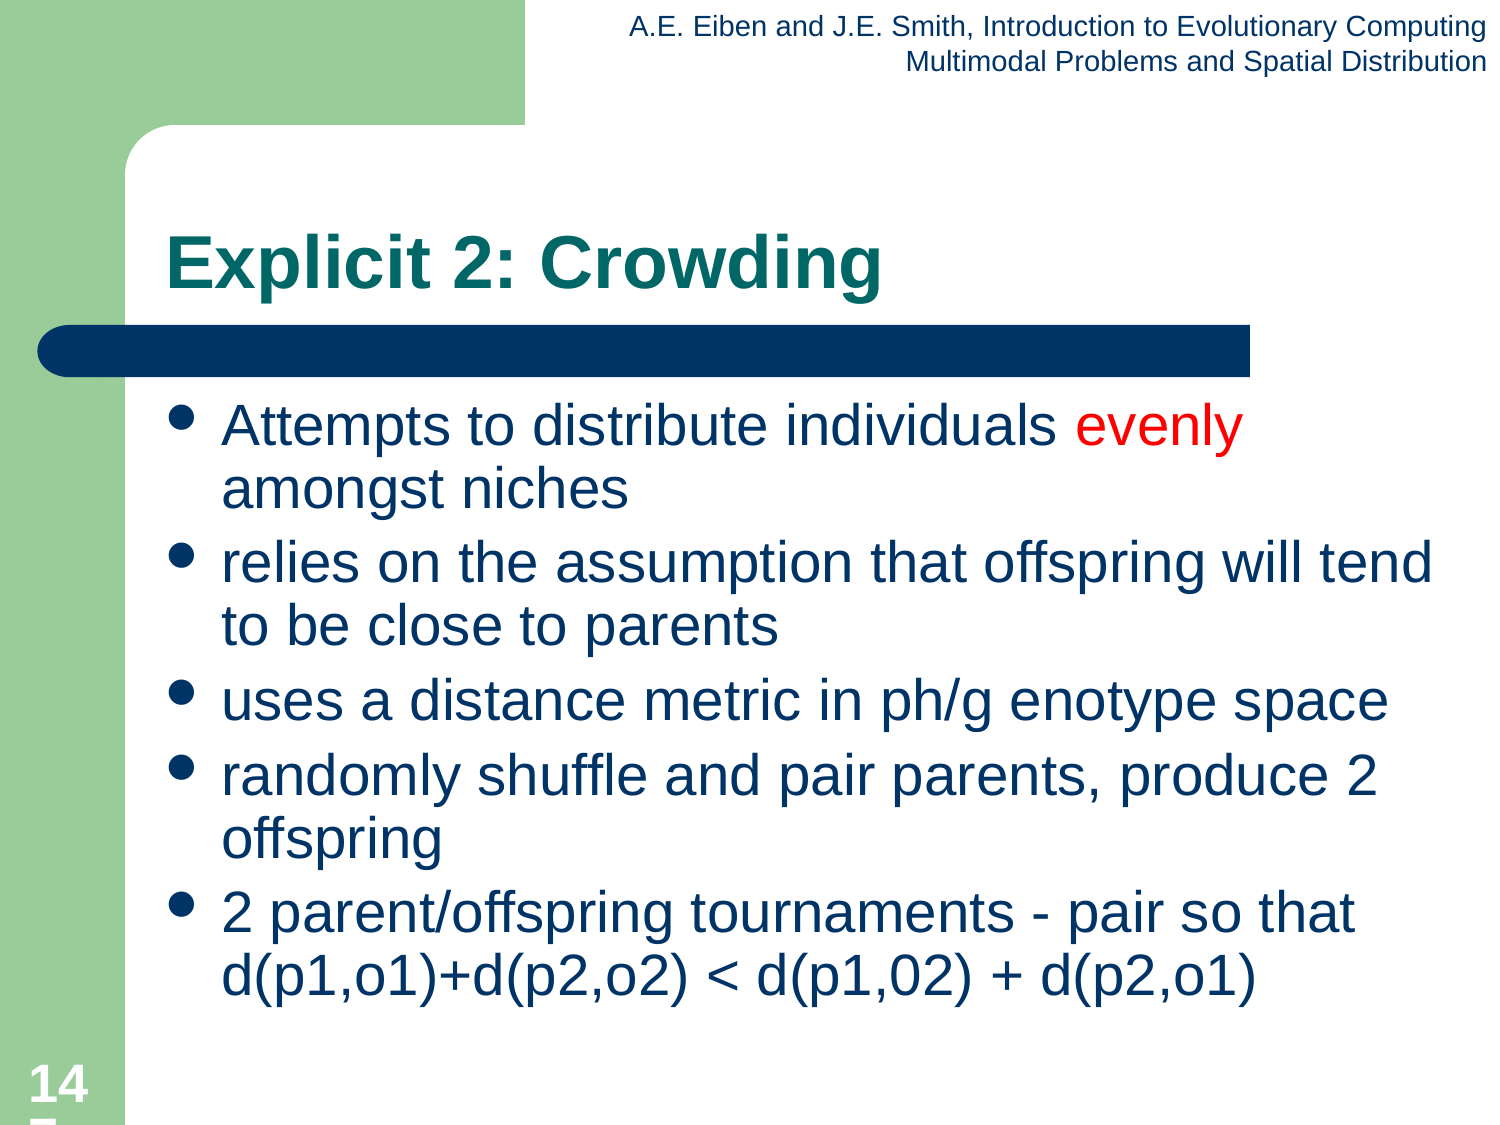

# Explicit 2: Crowding
Attempts to distribute individuals evenly amongst niches
relies on the assumption that offspring will tend to be close to parents
uses a distance metric in ph/g enotype space
randomly shuffle and pair parents, produce 2 offspring
2 parent/offspring tournaments - pair so that d(p1,o1)+d(p2,o2) < d(p1,02) + d(p2,o1)

147